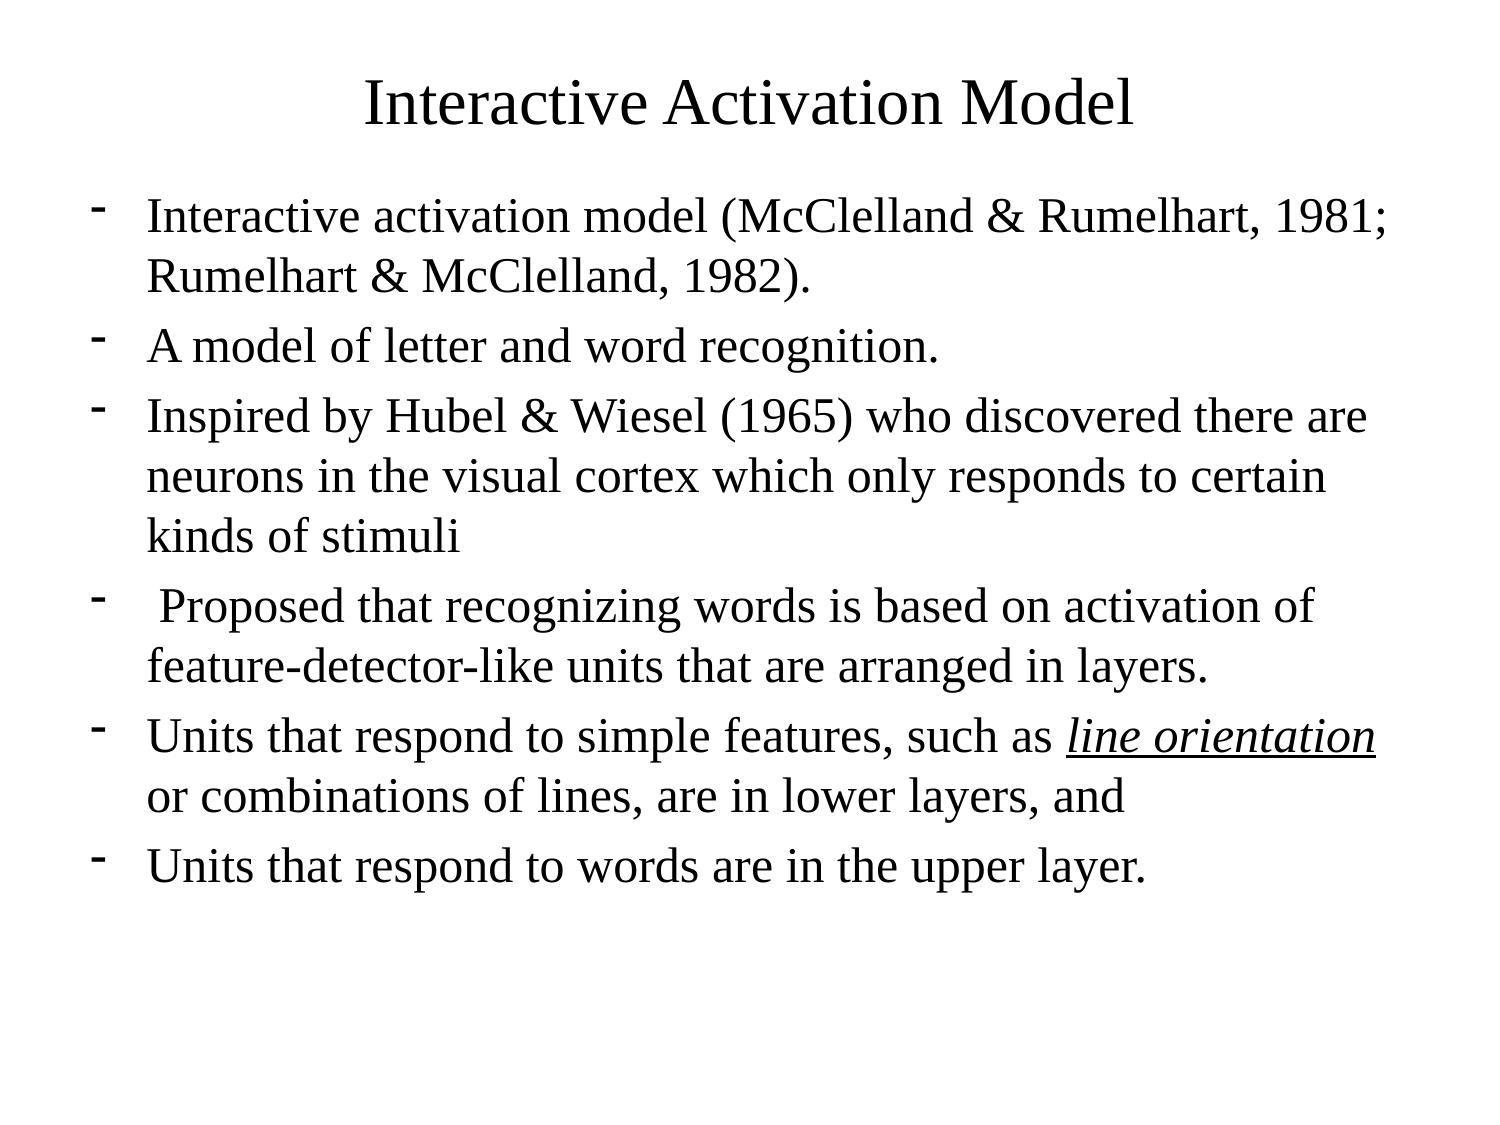

# Interactive Activation Model
Interactive activation model (McClelland & Rumelhart, 1981; Rumelhart & McClelland, 1982).
A model of letter and word recognition.
Inspired by Hubel & Wiesel (1965) who discovered there are neurons in the visual cortex which only responds to certain kinds of stimuli
 Proposed that recognizing words is based on activation of feature-detector-like units that are arranged in layers.
Units that respond to simple features, such as line orientation or combinations of lines, are in lower layers, and
Units that respond to words are in the upper layer.